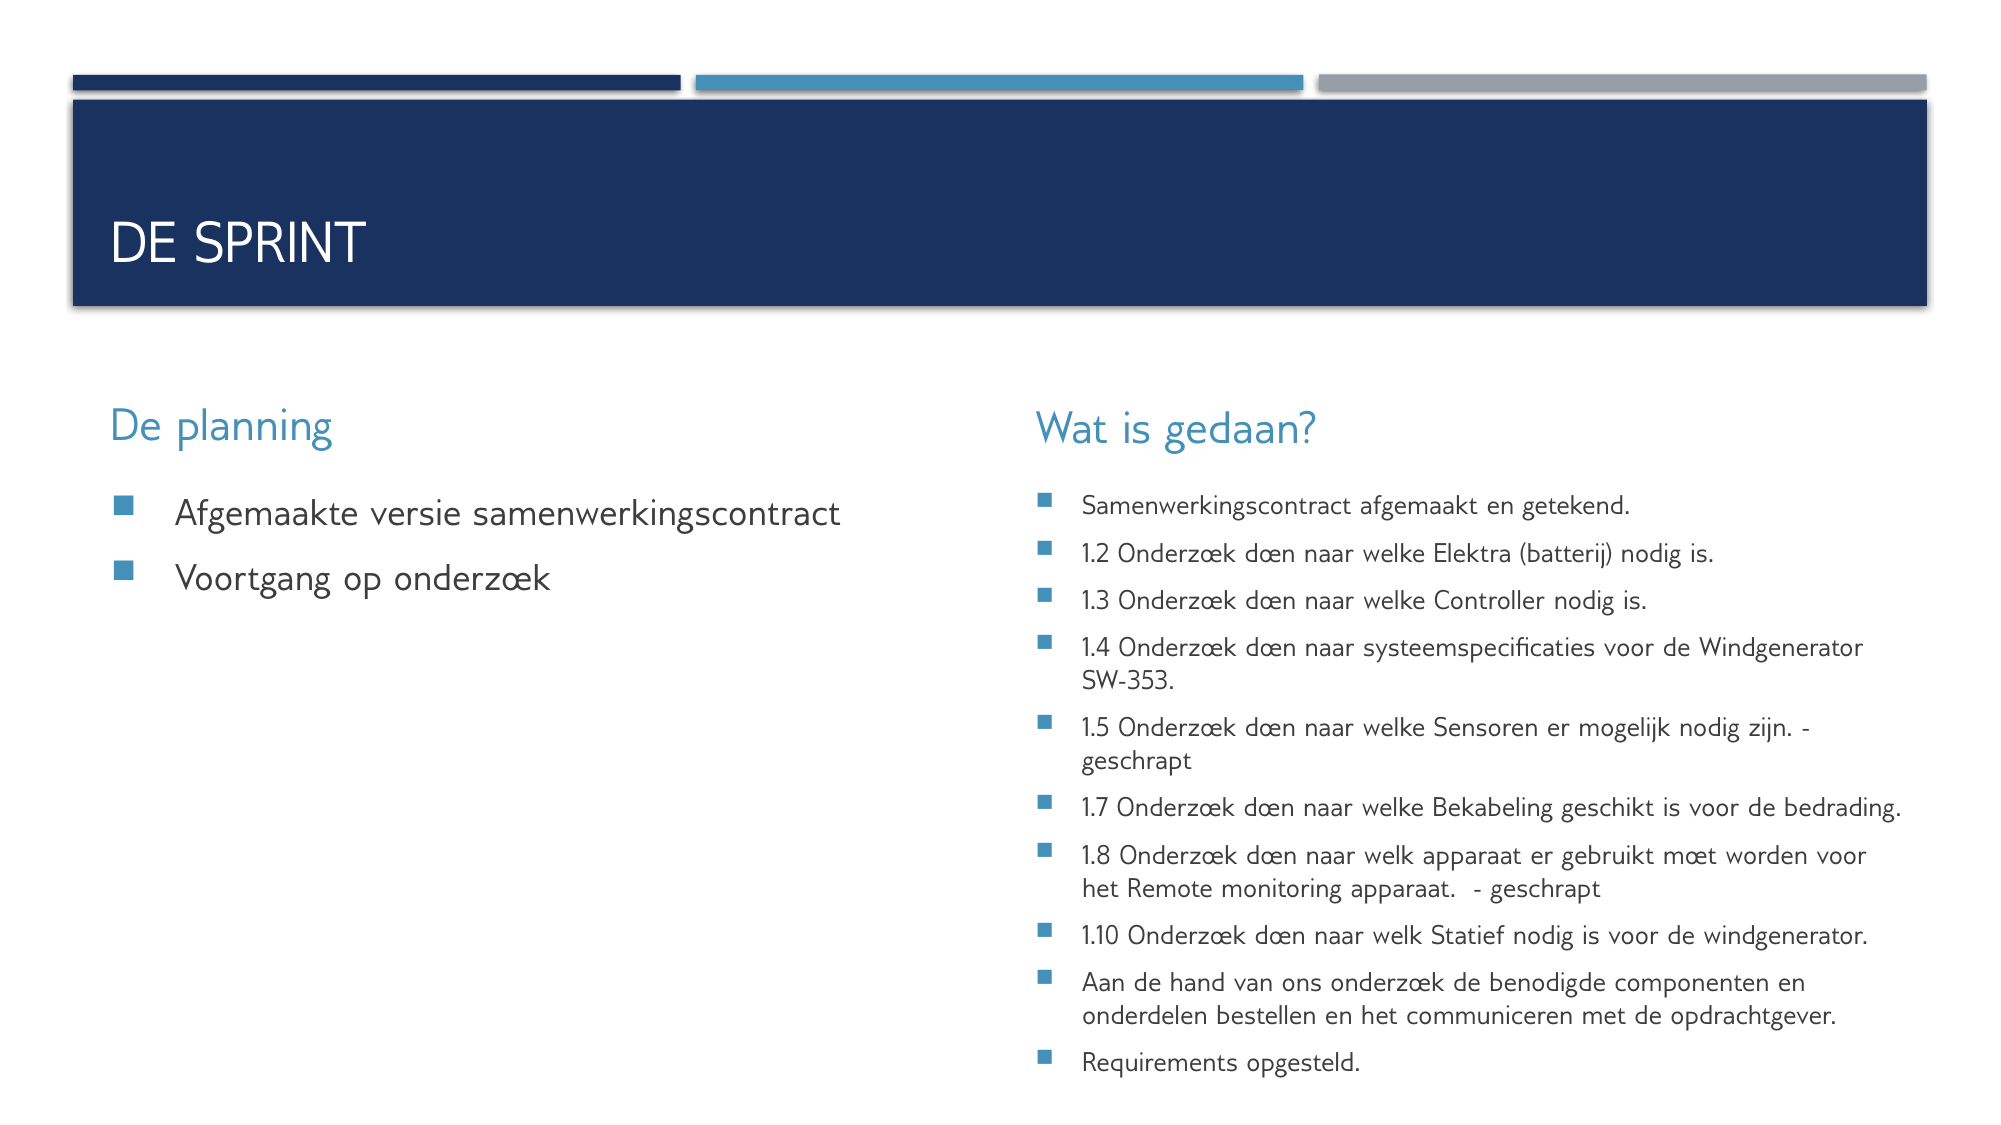

# De sprint
De planning
Wat is gedaan?
Afgemaakte versie samenwerkingscontract
Voortgang op onderzoek
Samenwerkingscontract afgemaakt en getekend.
1.2 Onderzoek doen naar welke Elektra (batterij) nodig is.
1.3 Onderzoek doen naar welke Controller nodig is.
1.4 Onderzoek doen naar systeemspecificaties voor de Windgenerator SW-353.
1.5 Onderzoek doen naar welke Sensoren er mogelijk nodig zijn. - geschrapt
1.7 Onderzoek doen naar welke Bekabeling geschikt is voor de bedrading.
1.8 Onderzoek doen naar welk apparaat er gebruikt moet worden voor het Remote monitoring apparaat.  - geschrapt
1.10 Onderzoek doen naar welk Statief nodig is voor de windgenerator.
Aan de hand van ons onderzoek de benodigde componenten en onderdelen bestellen en het communiceren met de opdrachtgever.
Requirements opgesteld.